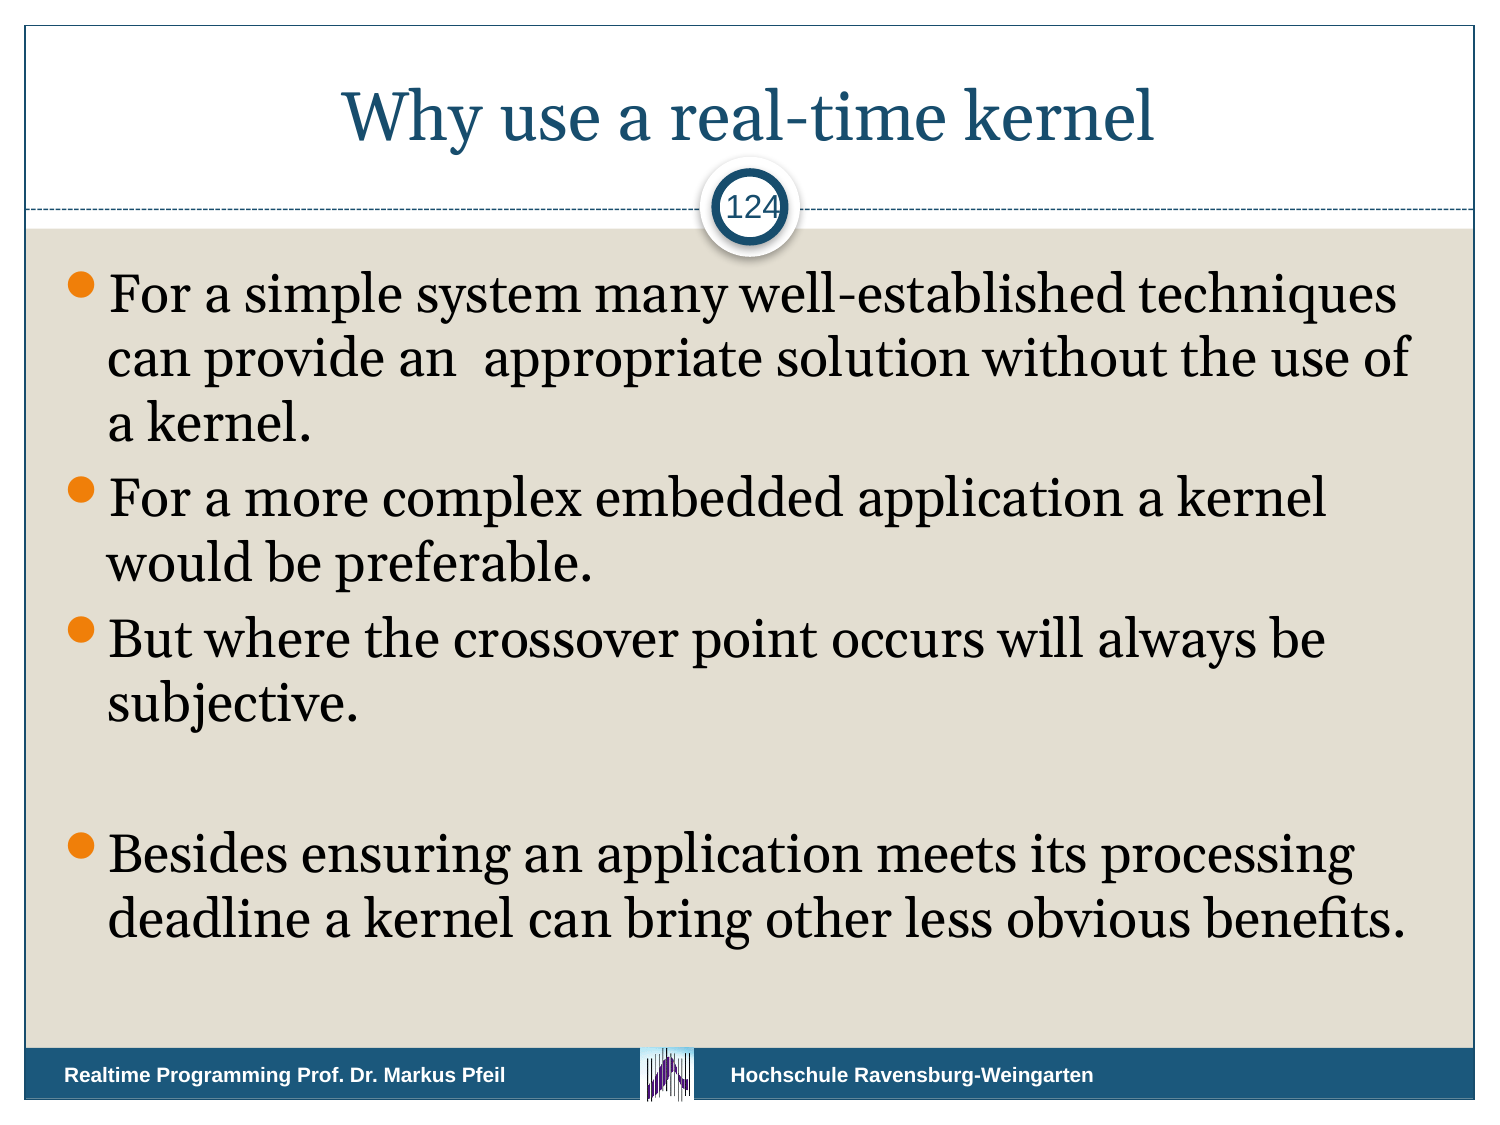

# Why use a real-time kernel
124
For a simple system many well-established techniques can provide an  appropriate solution without the use of a kernel.
For a more complex embedded application a kernel would be preferable.
But where the crossover point occurs will always be subjective.

Besides ensuring an application meets its processing deadline a kernel can bring other less obvious benefits.
Realtime Programming Prof. Dr. Markus Pfeil